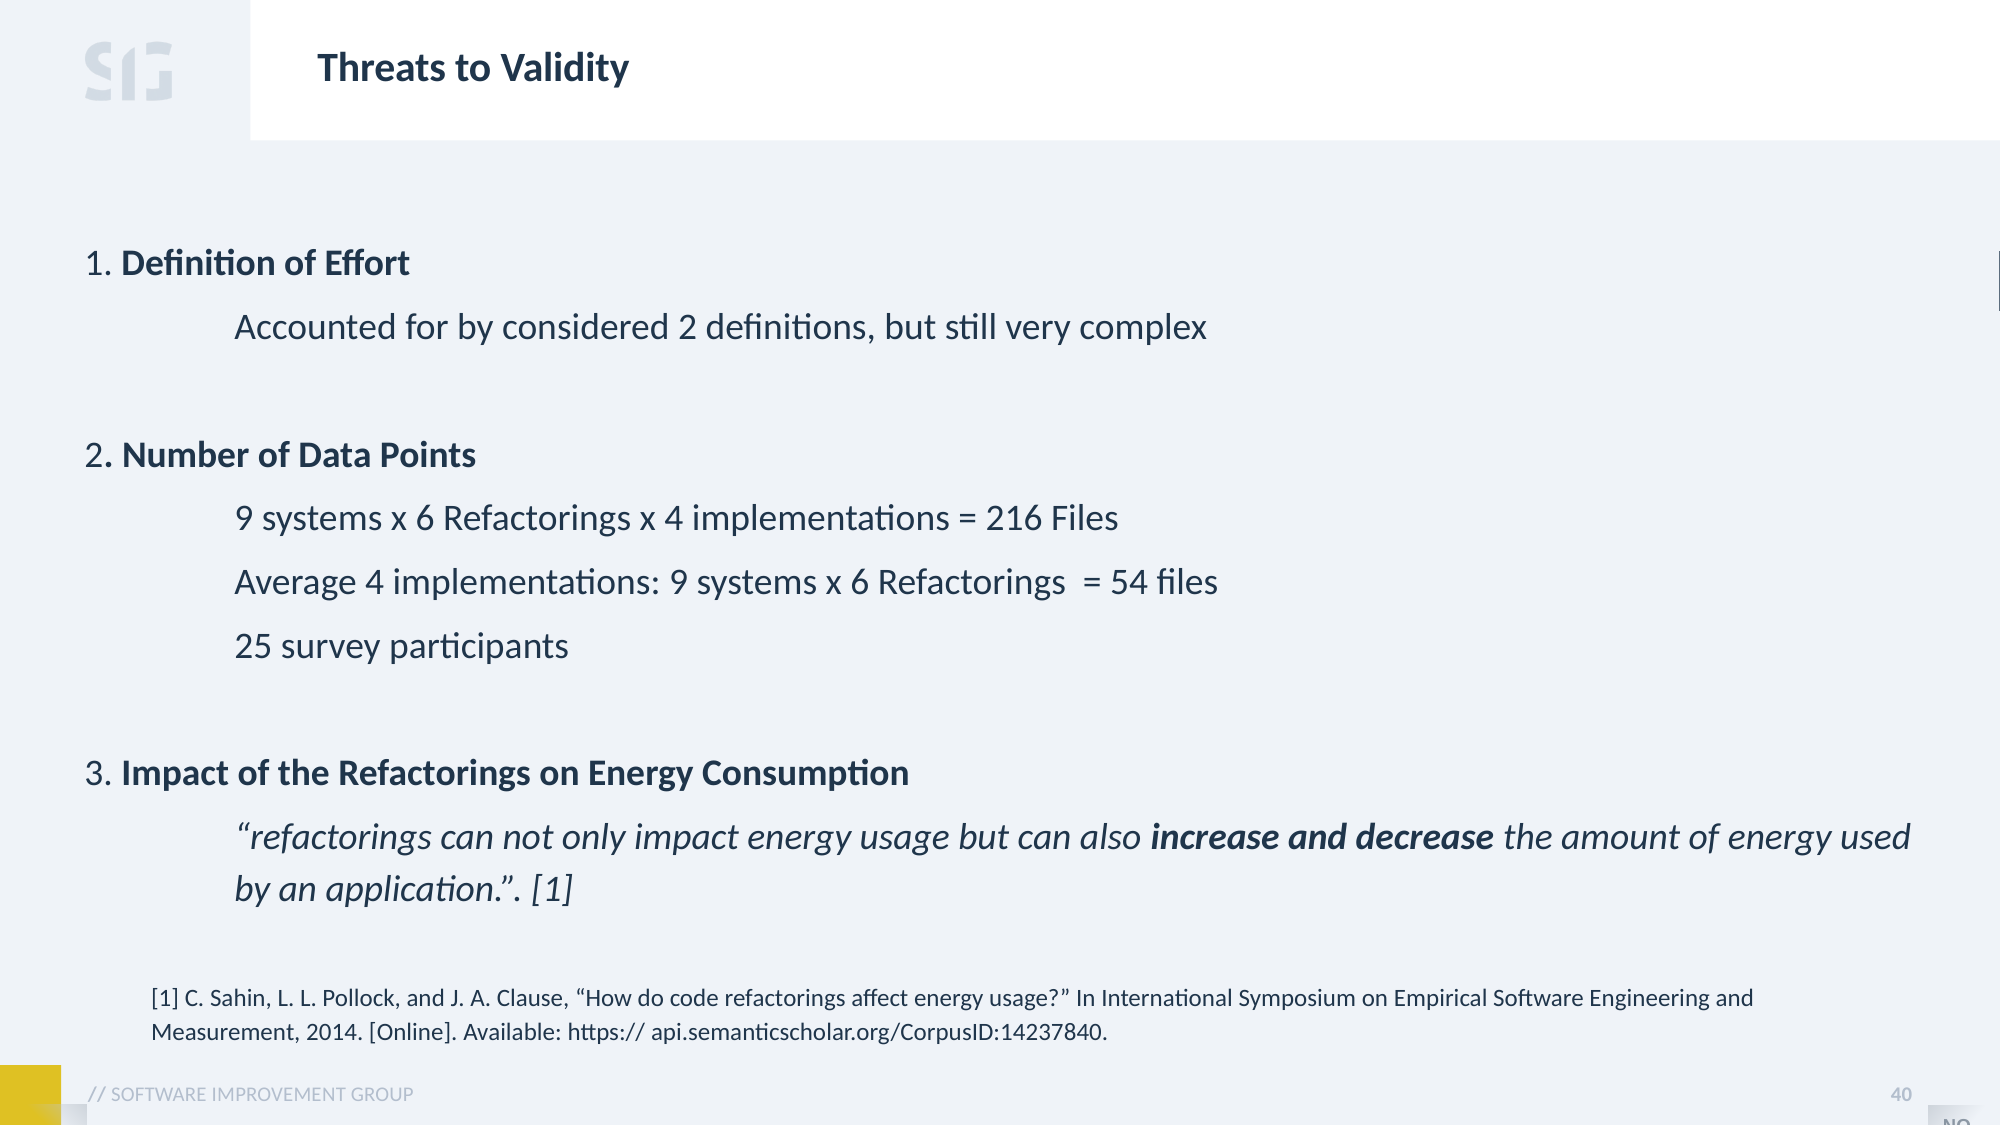

# Threats to Validity
1. Definition of Effort
	Accounted for by considered 2 definitions, but still very complex

2. Number of Data Points
	9 systems x 6 Refactorings x 4 implementations = 216 Files
	Average 4 implementations: 9 systems x 6 Refactorings  = 54 files
	25 survey participants

3. Impact of the Refactorings on Energy Consumption
	“refactorings can not only impact energy usage but can also increase and decrease the amount of energy used 	by an application.”. [1]

[1] C. Sahin, L. L. Pollock, and J. A. Clause, “How do code refactorings affect energy usage?” In International Symposium on Empirical Software Engineering and Measurement, 2014. [Online]. Available: https:// api.semanticscholar.org/CorpusID:14237840.
40